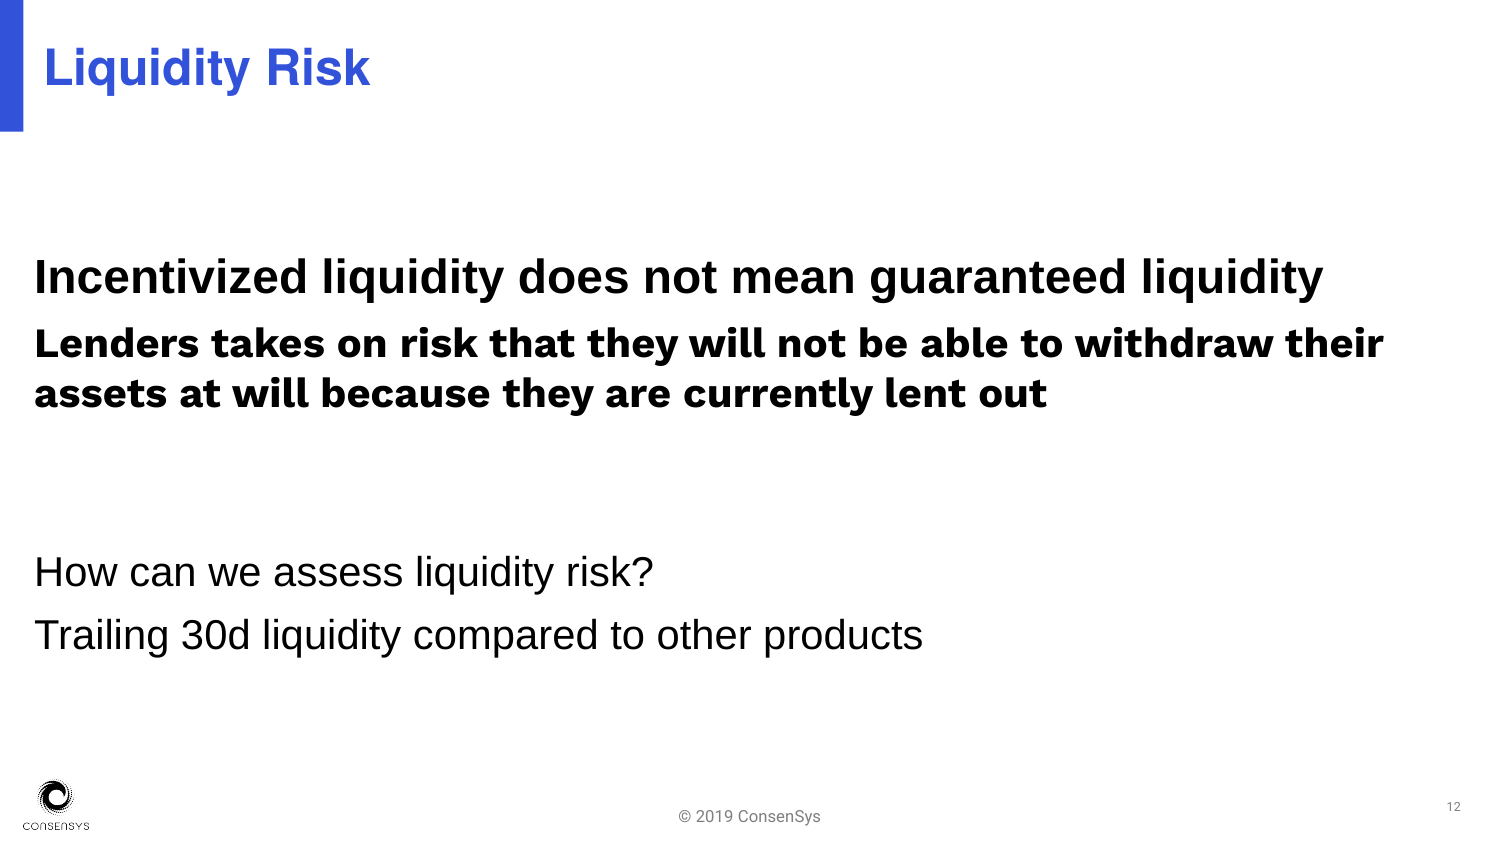

# Liquidity Risk
Incentivized liquidity does not mean guaranteed liquidity
Lenders takes on risk that they will not be able to withdraw their assets at will because they are currently lent out
How can we assess liquidity risk?
Trailing 30d liquidity compared to other products
12